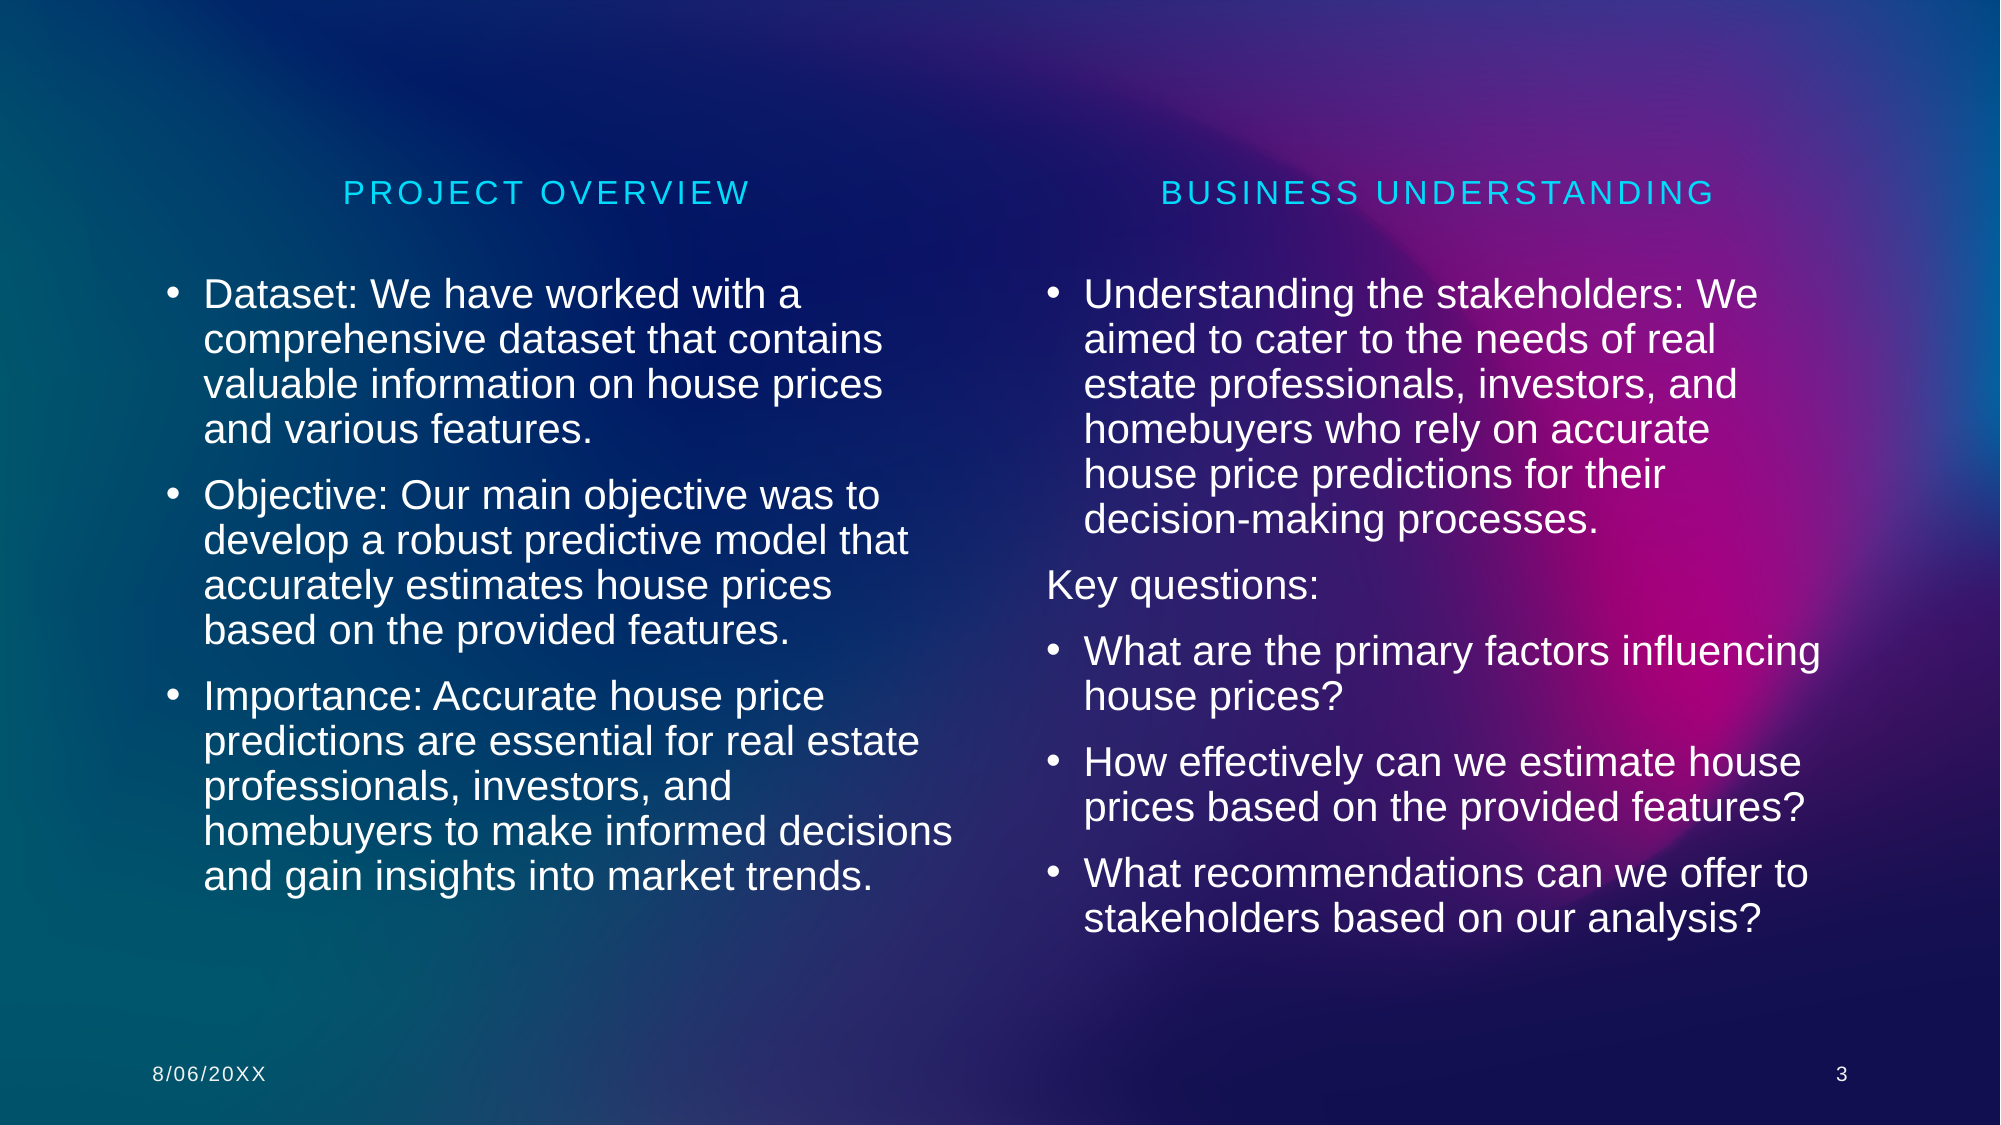

Business Understanding
Project Overview
Understanding the stakeholders: We aimed to cater to the needs of real estate professionals, investors, and homebuyers who rely on accurate house price predictions for their decision-making processes.
Key questions:
What are the primary factors influencing house prices?
How effectively can we estimate house prices based on the provided features?
What recommendations can we offer to stakeholders based on our analysis?
Dataset: We have worked with a comprehensive dataset that contains valuable information on house prices and various features.
Objective: Our main objective was to develop a robust predictive model that accurately estimates house prices based on the provided features.
Importance: Accurate house price predictions are essential for real estate professionals, investors, and homebuyers to make informed decisions and gain insights into market trends.
8/06/20XX
3